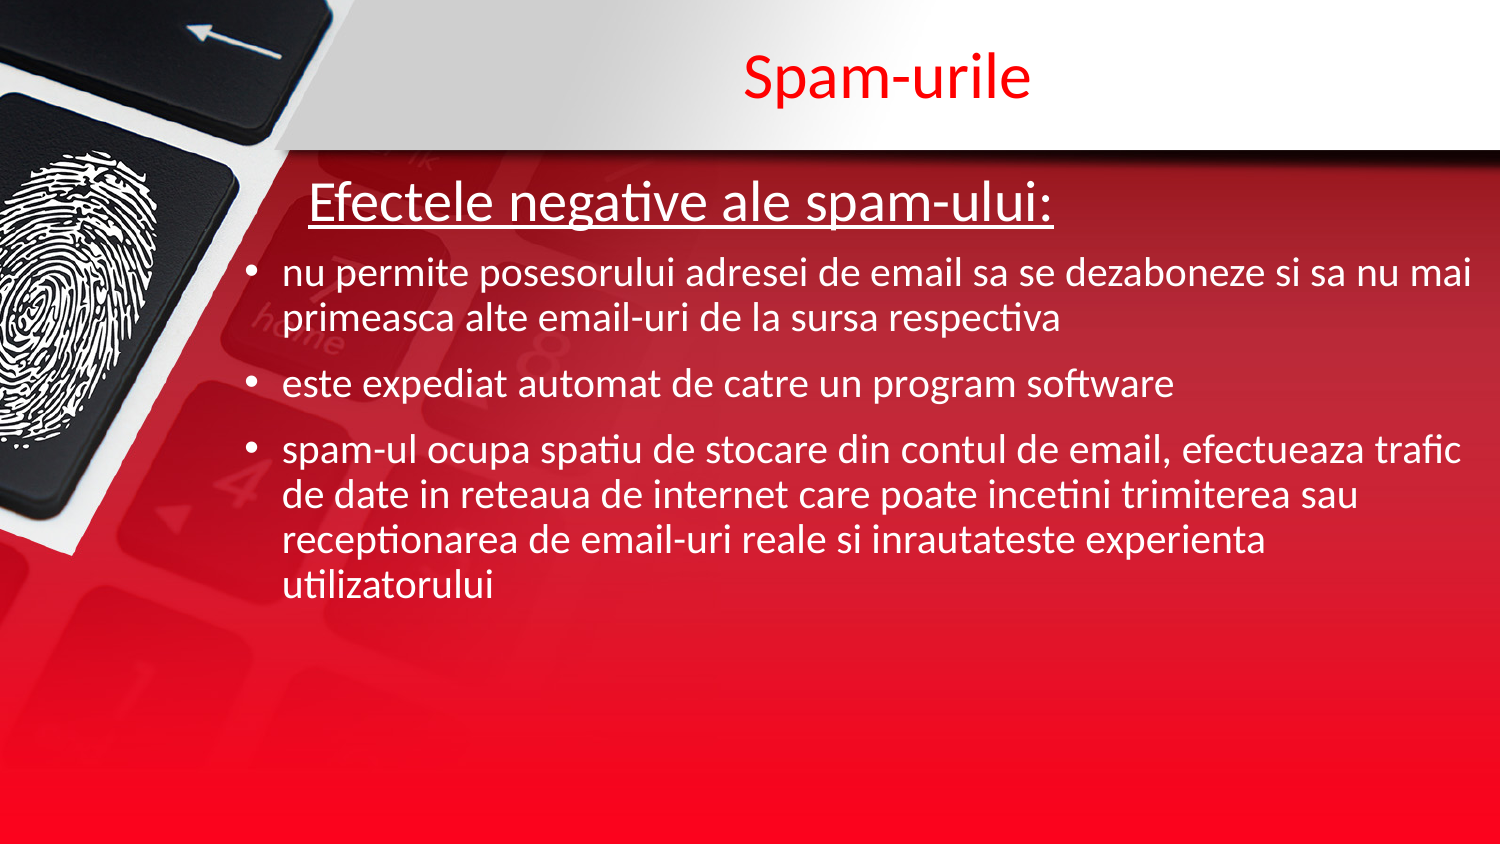

# Spam-urile
Efectele negative ale spam-ului:
nu permite posesorului adresei de email sa se dezaboneze si sa nu mai primeasca alte email-uri de la sursa respectiva
este expediat automat de catre un program software
spam-ul ocupa spatiu de stocare din contul de email, efectueaza trafic de date in reteaua de internet care poate incetini trimiterea sau receptionarea de email-uri reale si inrautateste experienta utilizatorului